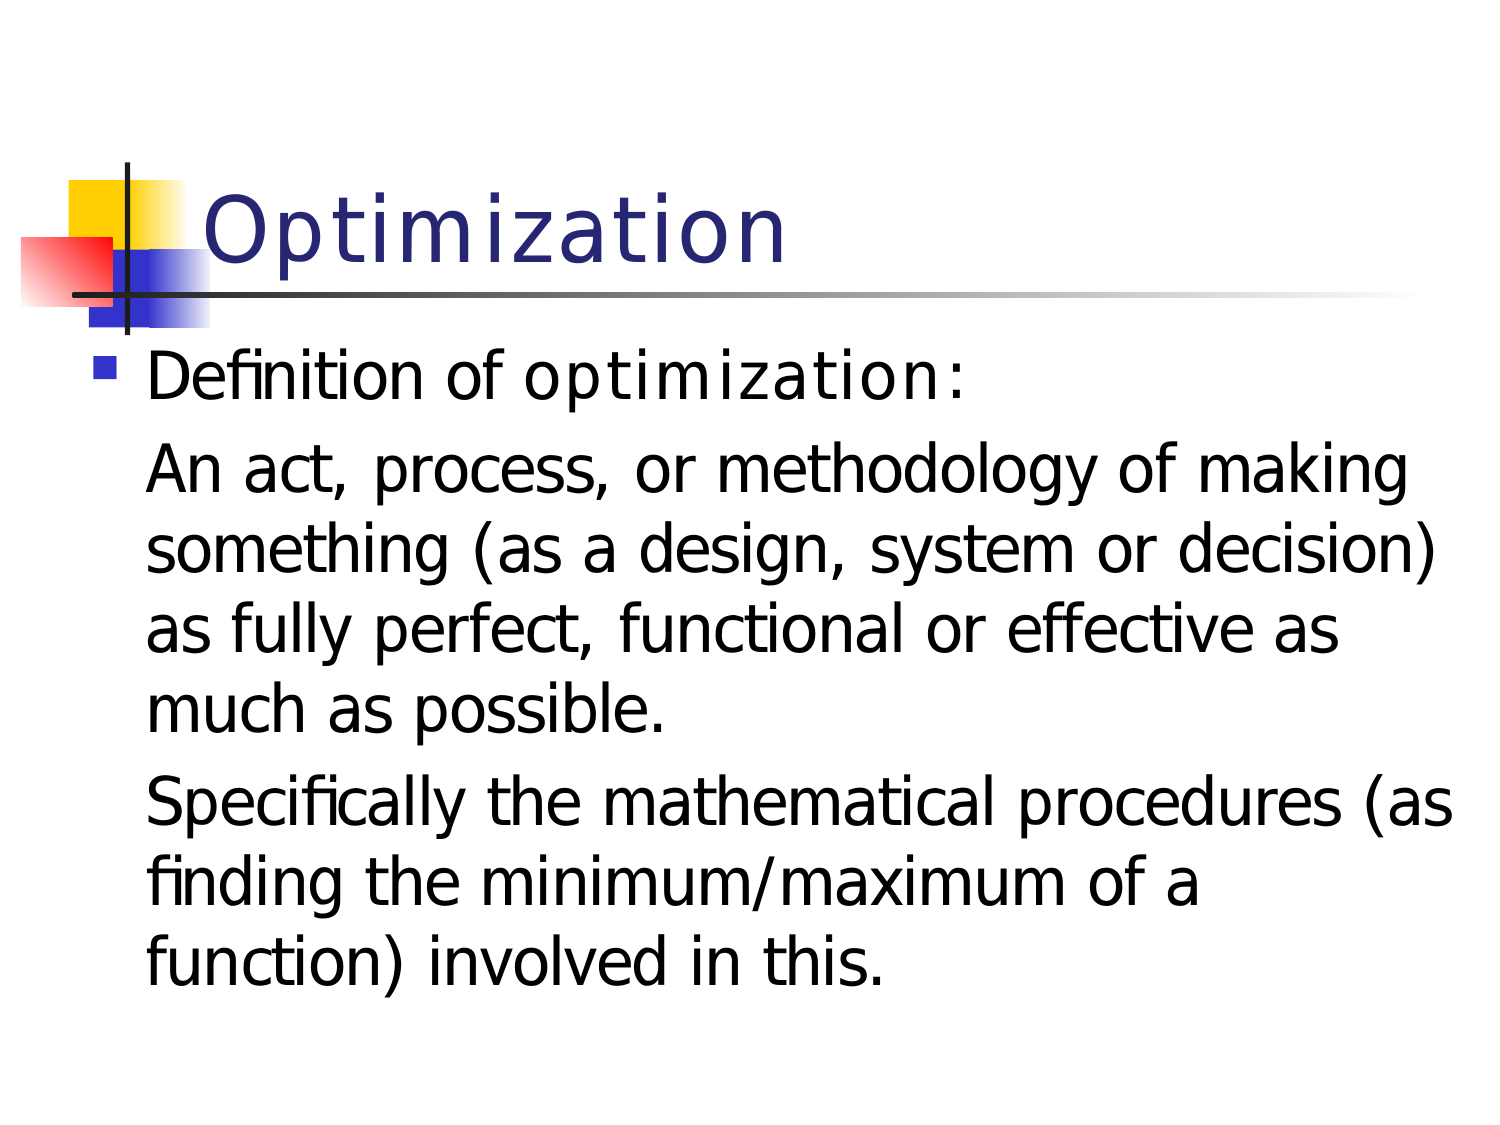

# Optimization
Definition of optimization:
	An act, process, or methodology of making something (as a design, system or decision) as fully perfect, functional or effective as much as possible.
	Specifically the mathematical procedures (as finding the minimum/maximum of a function) involved in this.